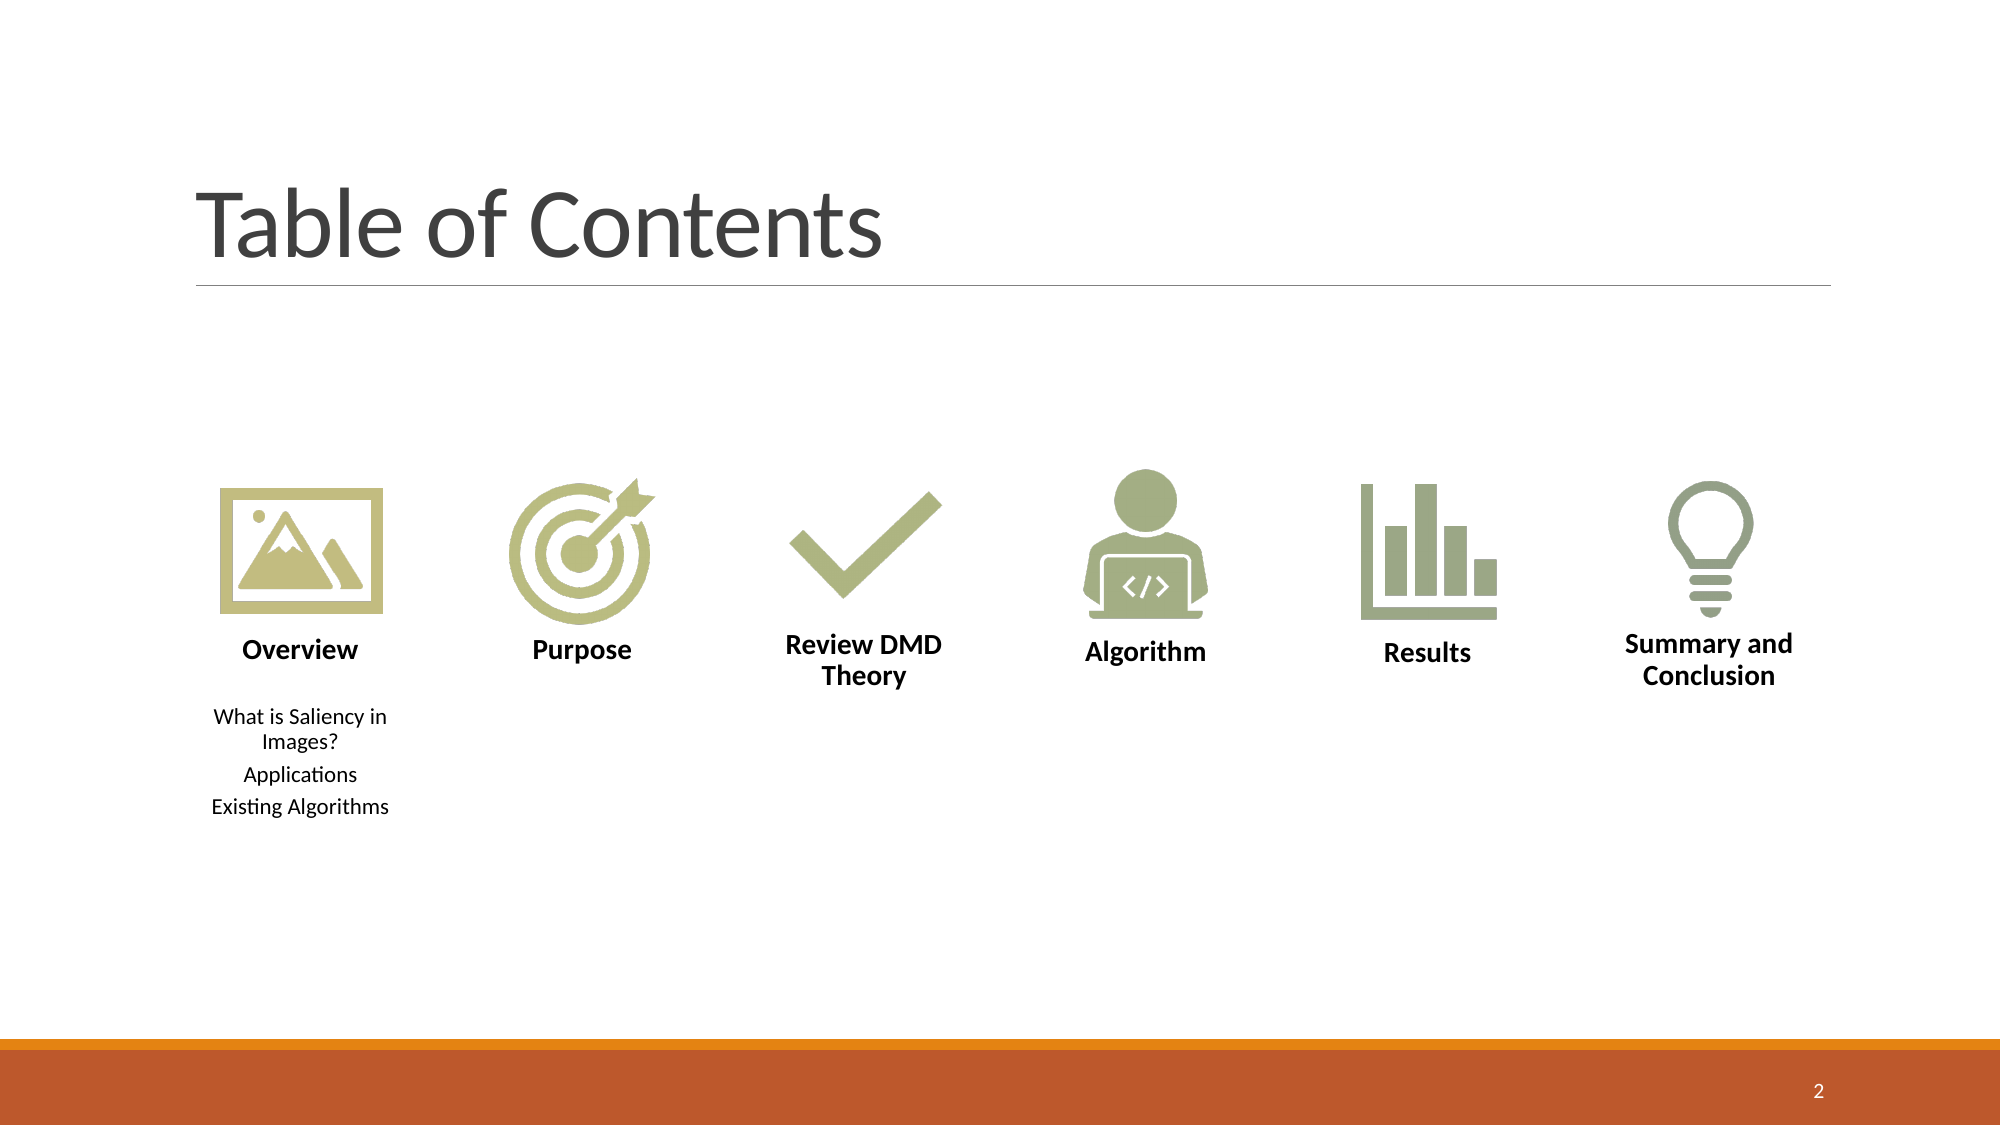

# Table of Contents
Overview
What is Saliency in Images?
Applications
Existing Algorithms
Purpose
Review DMD Theory
Algorithm
Results
Summary and Conclusion
2